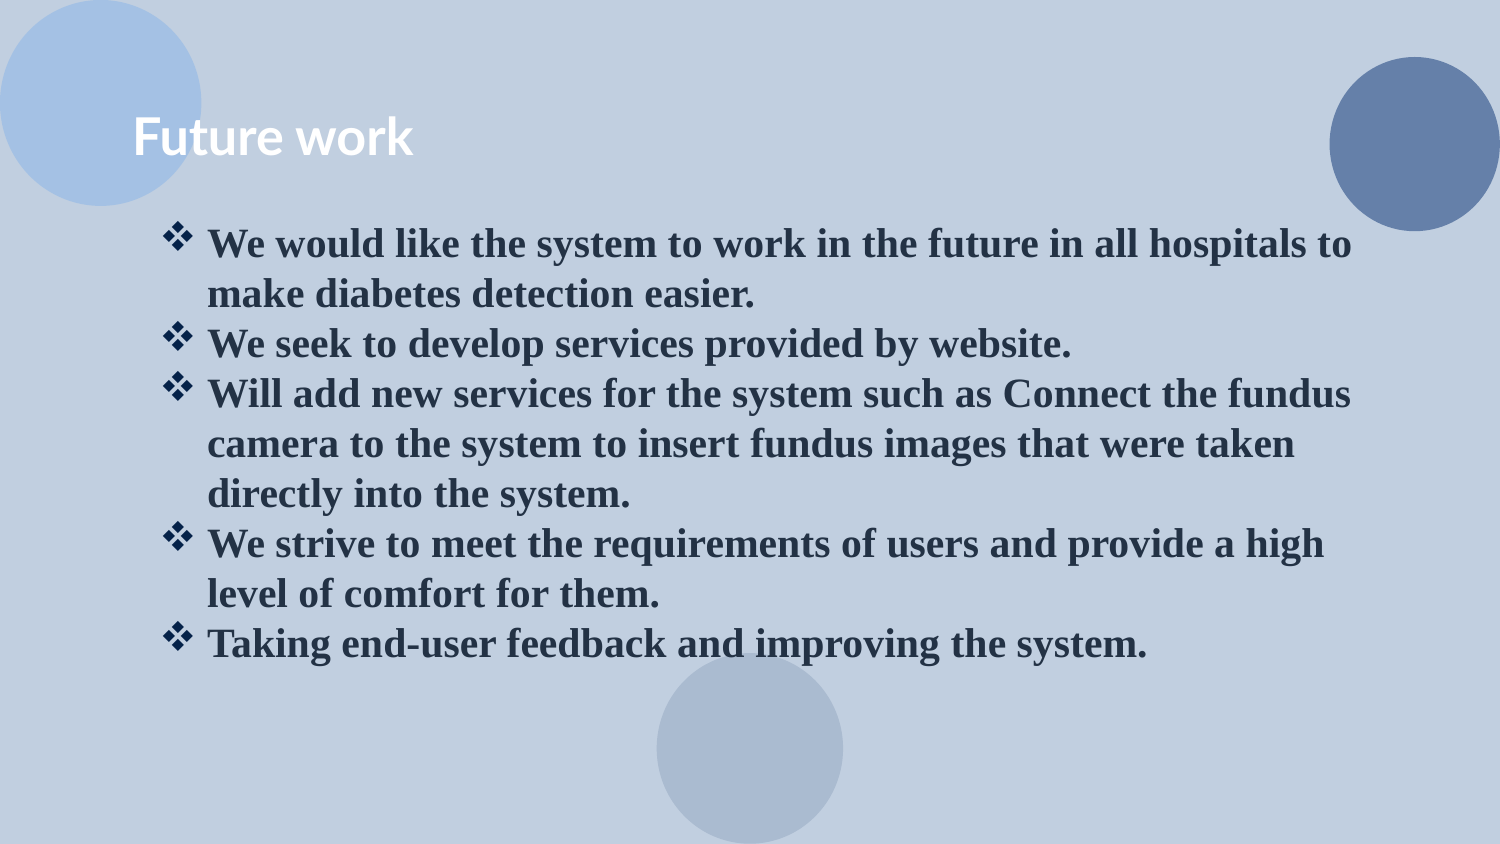

# Future work
We would like the system to work in the future in all hospitals to make diabetes detection easier.
We seek to develop services provided by website.
Will add new services for the system such as Connect the fundus camera to the system to insert fundus images that were taken directly into the system.
We strive to meet the requirements of users and provide a high level of comfort for them.
Taking end-user feedback and improving the system.